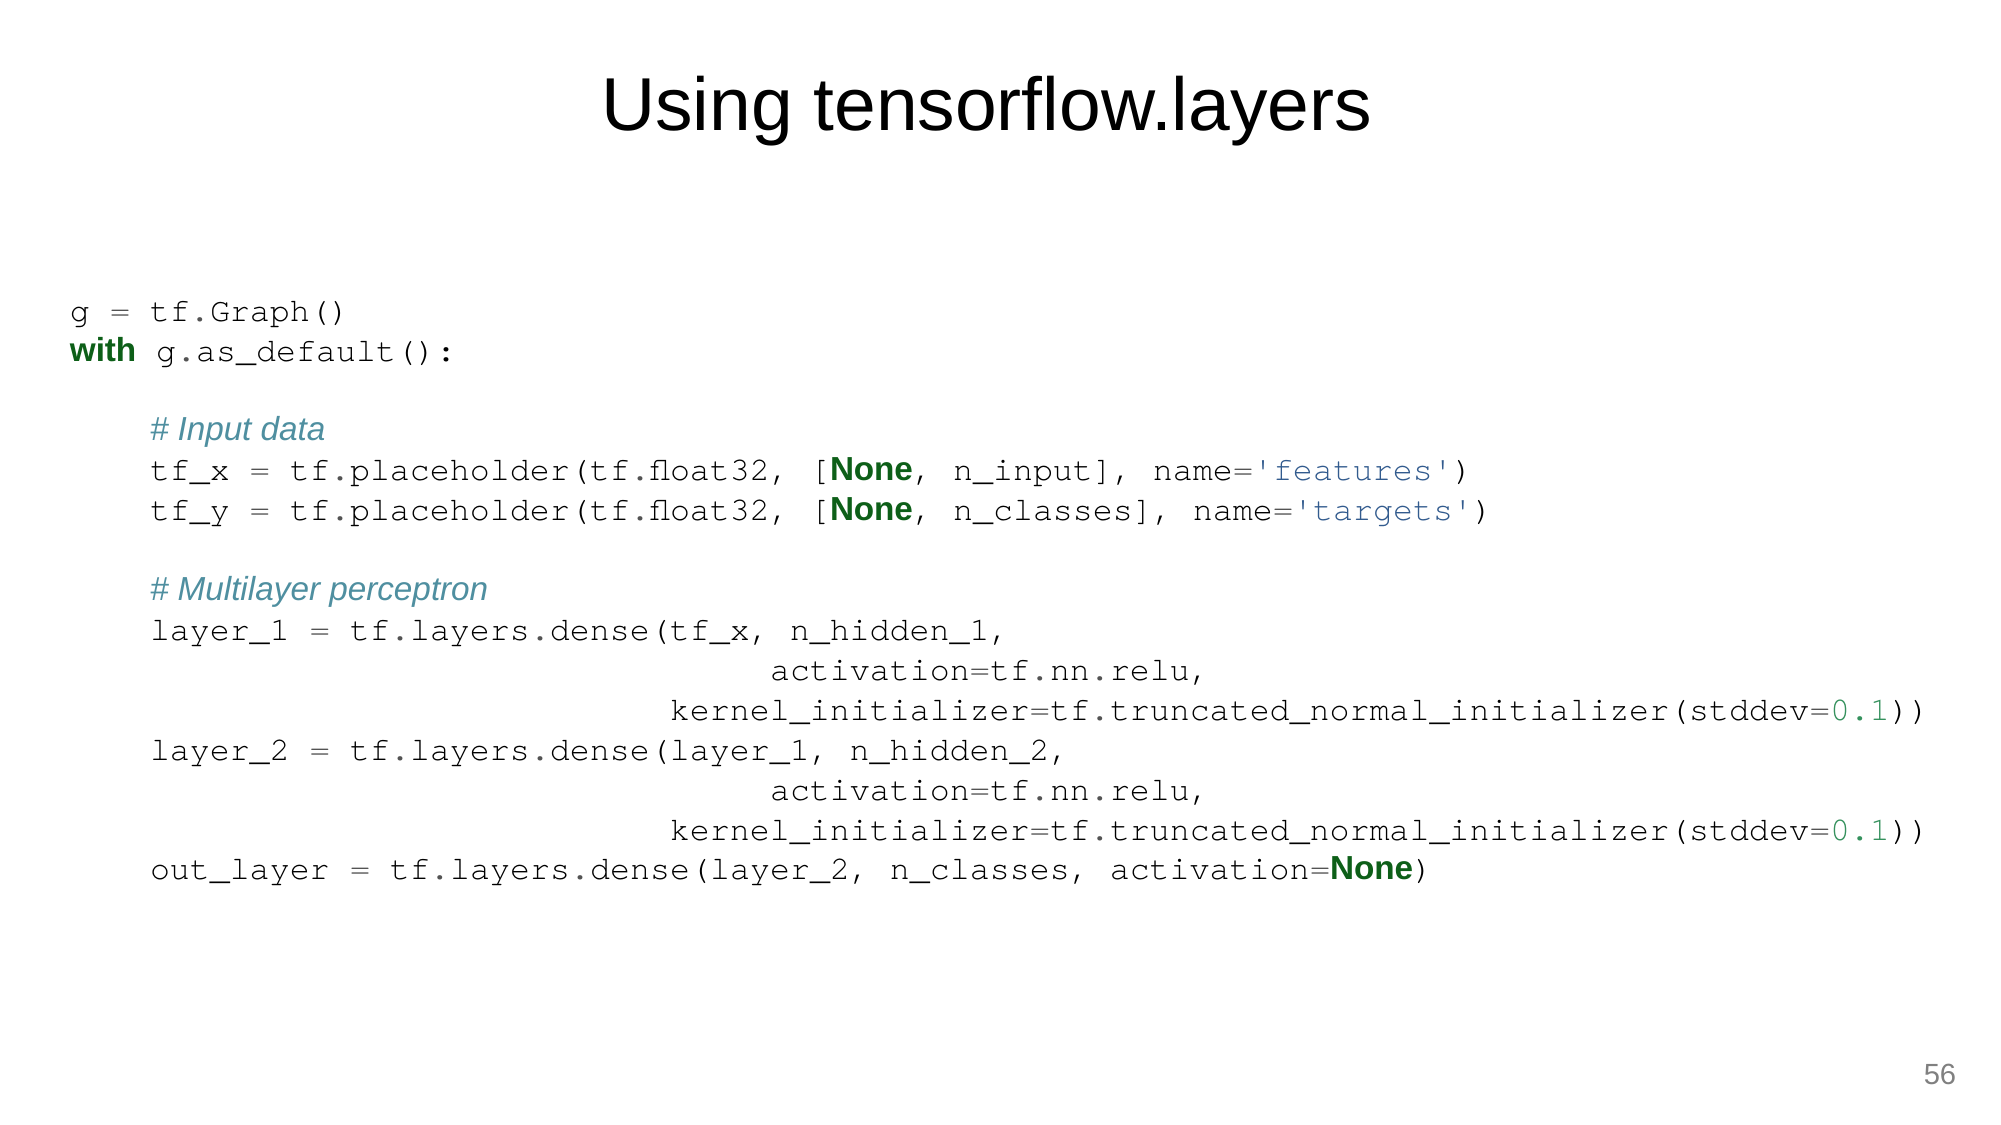

Using tensorflow.layers
g = tf.Graph()
with g.as_default():

    # Input data
    tf_x = tf.placeholder(tf.float32, [None, n_input], name='features')
    tf_y = tf.placeholder(tf.float32, [None, n_classes], name='targets')

    # Multilayer perceptron
    layer_1 = tf.layers.dense(tf_x, n_hidden_1,
                                   activation=tf.nn.relu,
                              kernel_initializer=tf.truncated_normal_initializer(stddev=0.1))
    layer_2 = tf.layers.dense(layer_1, n_hidden_2,
                                   activation=tf.nn.relu,
                              kernel_initializer=tf.truncated_normal_initializer(stddev=0.1))
    out_layer = tf.layers.dense(layer_2, n_classes, activation=None)
56